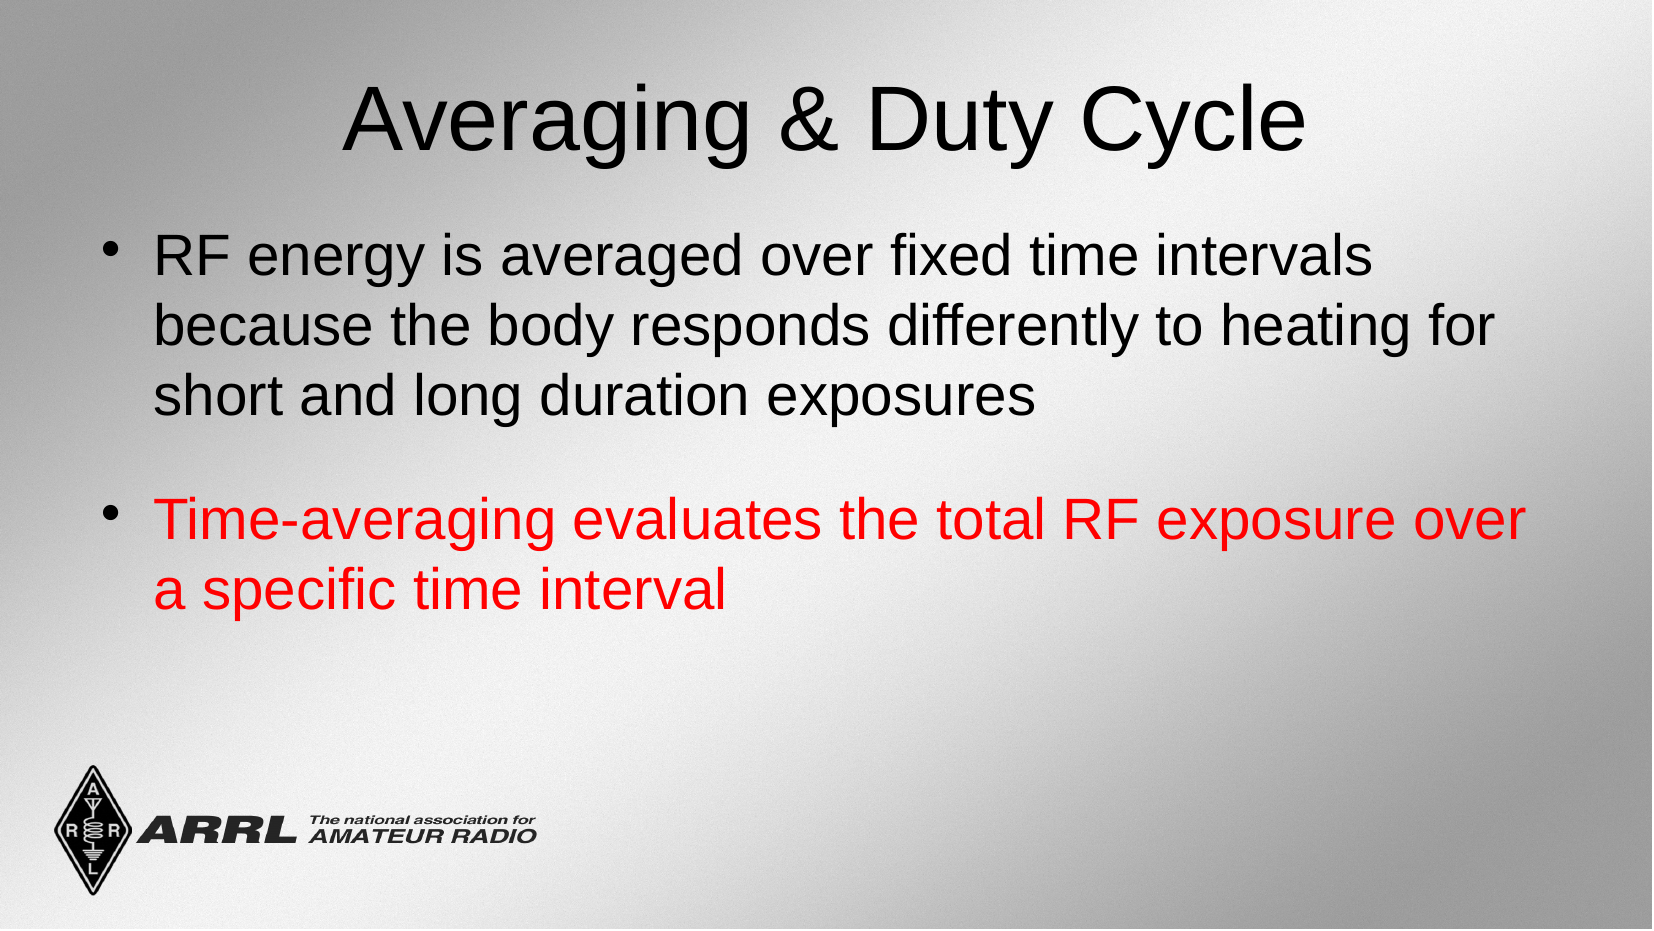

Averaging & Duty Cycle

RF energy is averaged over fixed time intervals because the body responds differently to heating for short and long duration exposures
Time-averaging evaluates the total RF exposure over a specific time interval